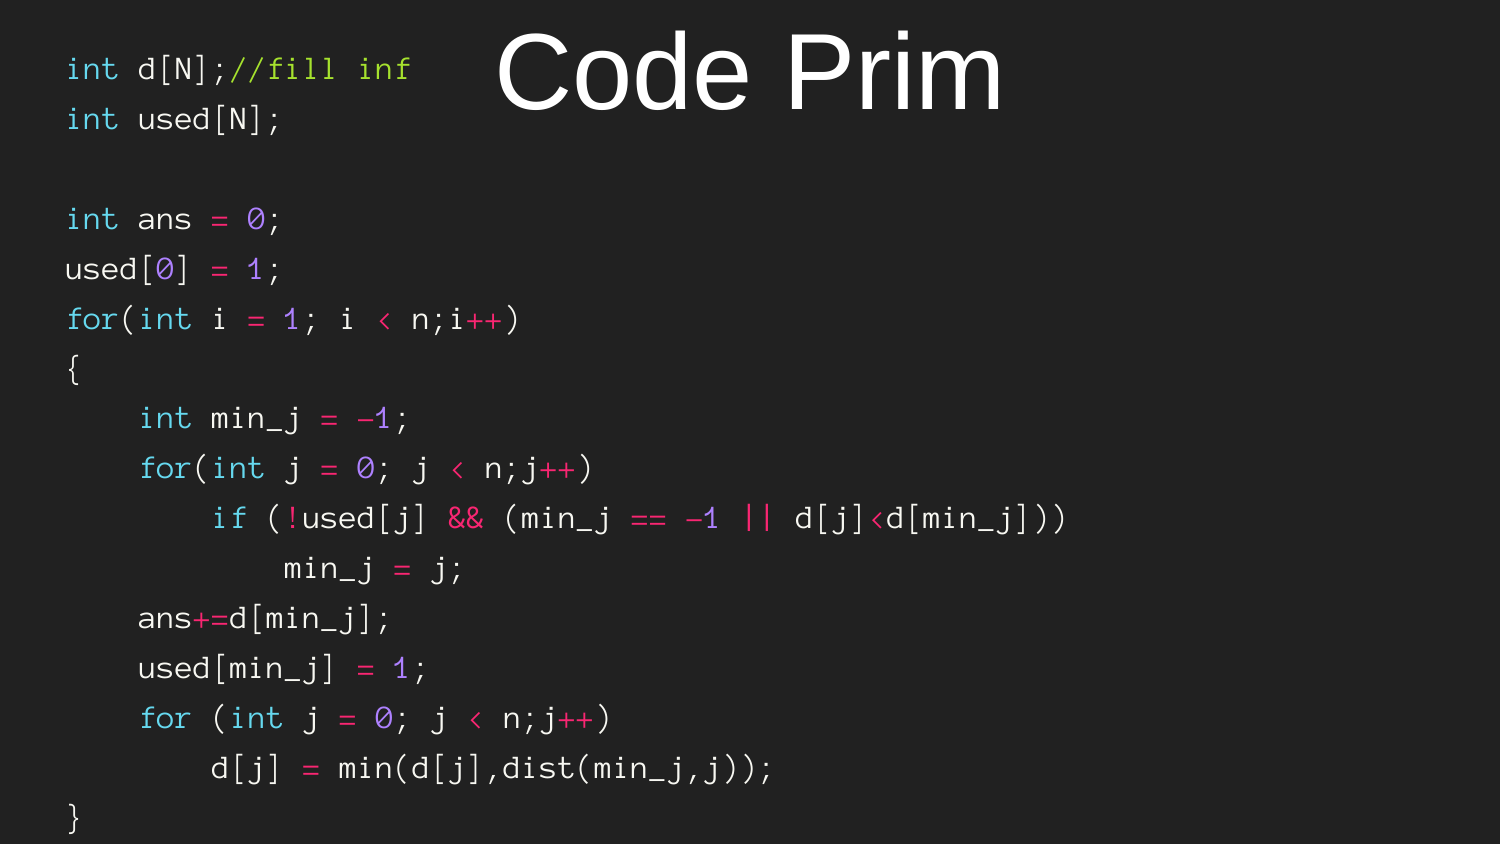

# Code Prim
int d[N];//fill inf
int used[N];
int ans = 0;
used[0] = 1;
for(int i = 1; i < n;i++)
{
    int min_j = -1;
    for(int j = 0; j < n;j++)
        if (!used[j] && (min_j == -1 || d[j]<d[min_j]))
            min_j = j;
    ans+=d[min_j];
    used[min_j] = 1;
    for (int j = 0; j < n;j++)
        d[j] = min(d[j],dist(min_j,j));
}